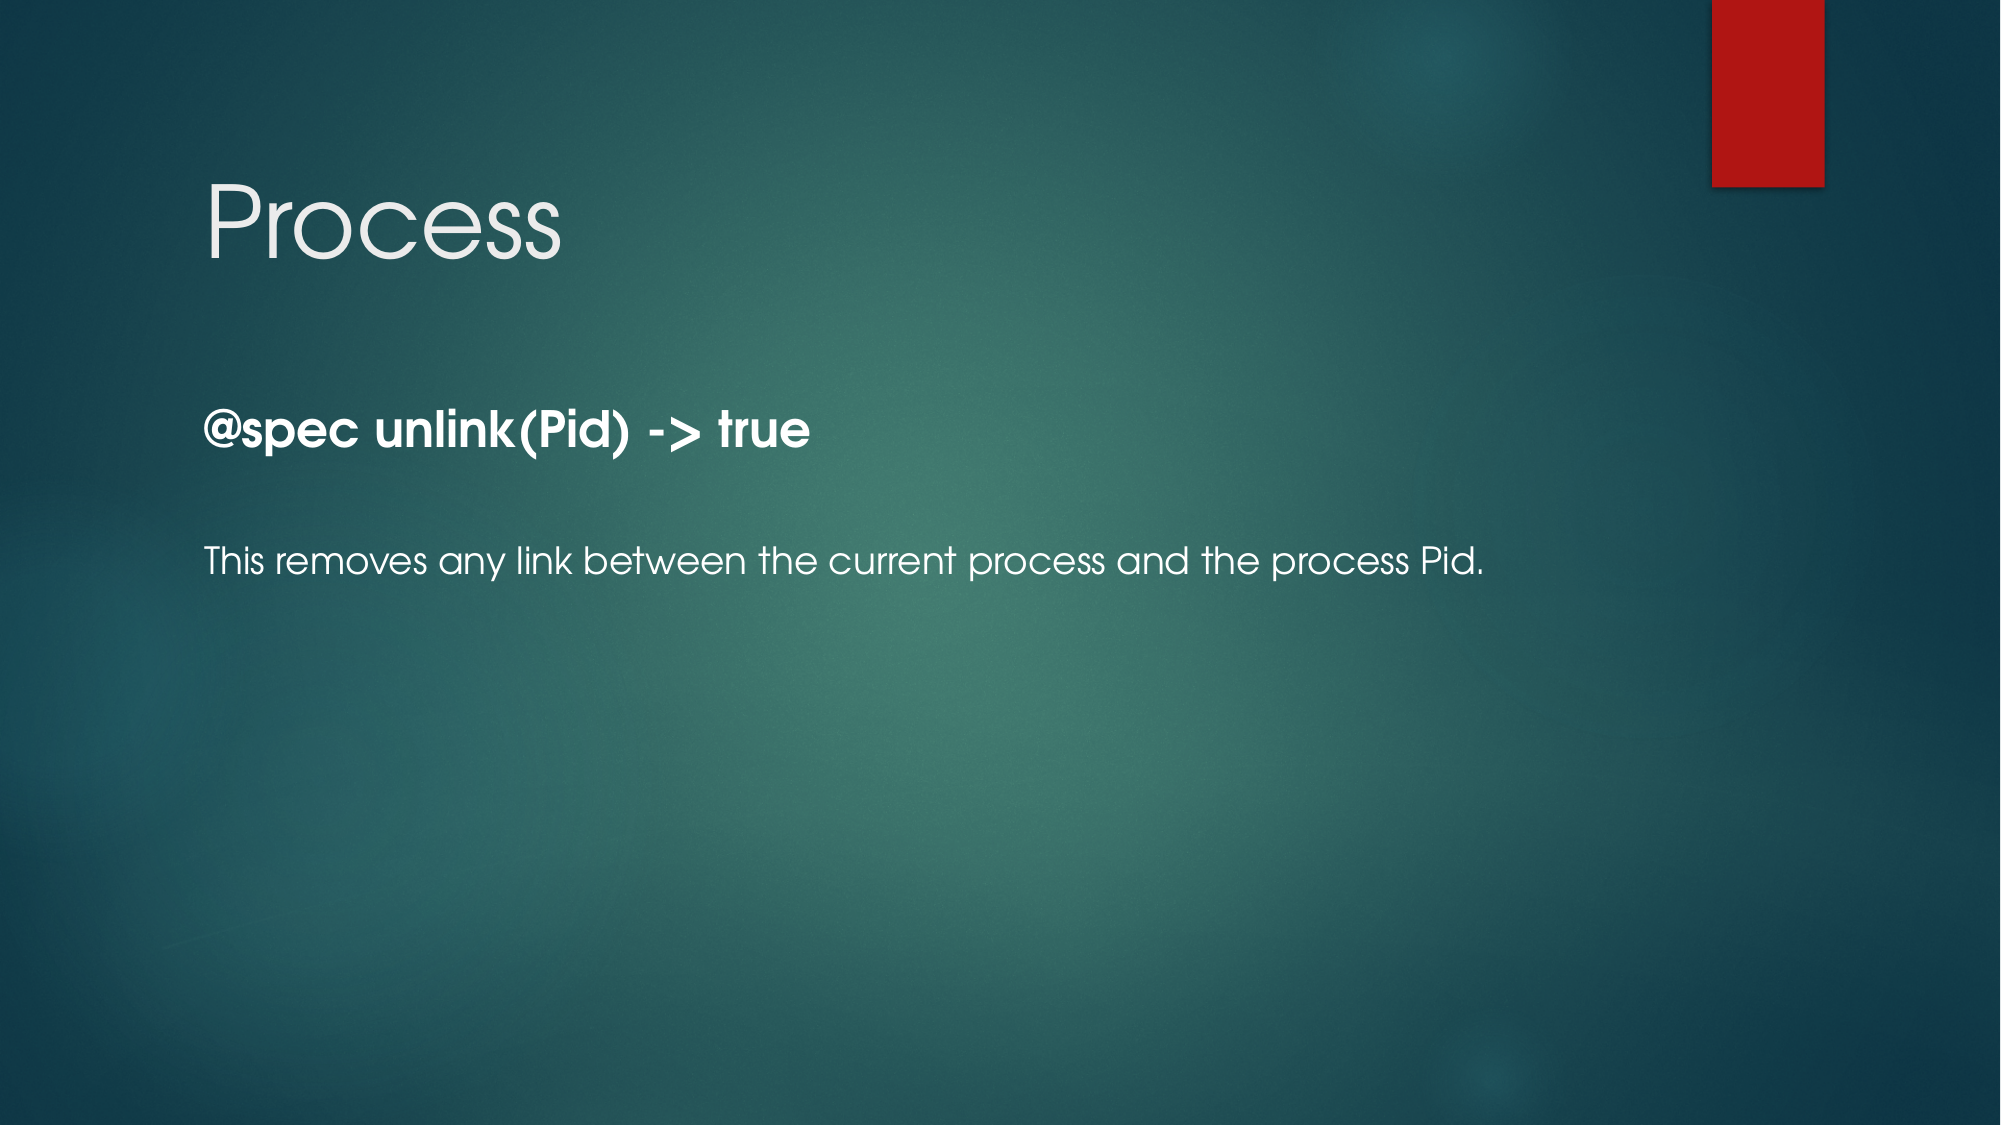

# Process

@spec unlink(Pid) -> true

This removes any link between the current process and the process Pid.